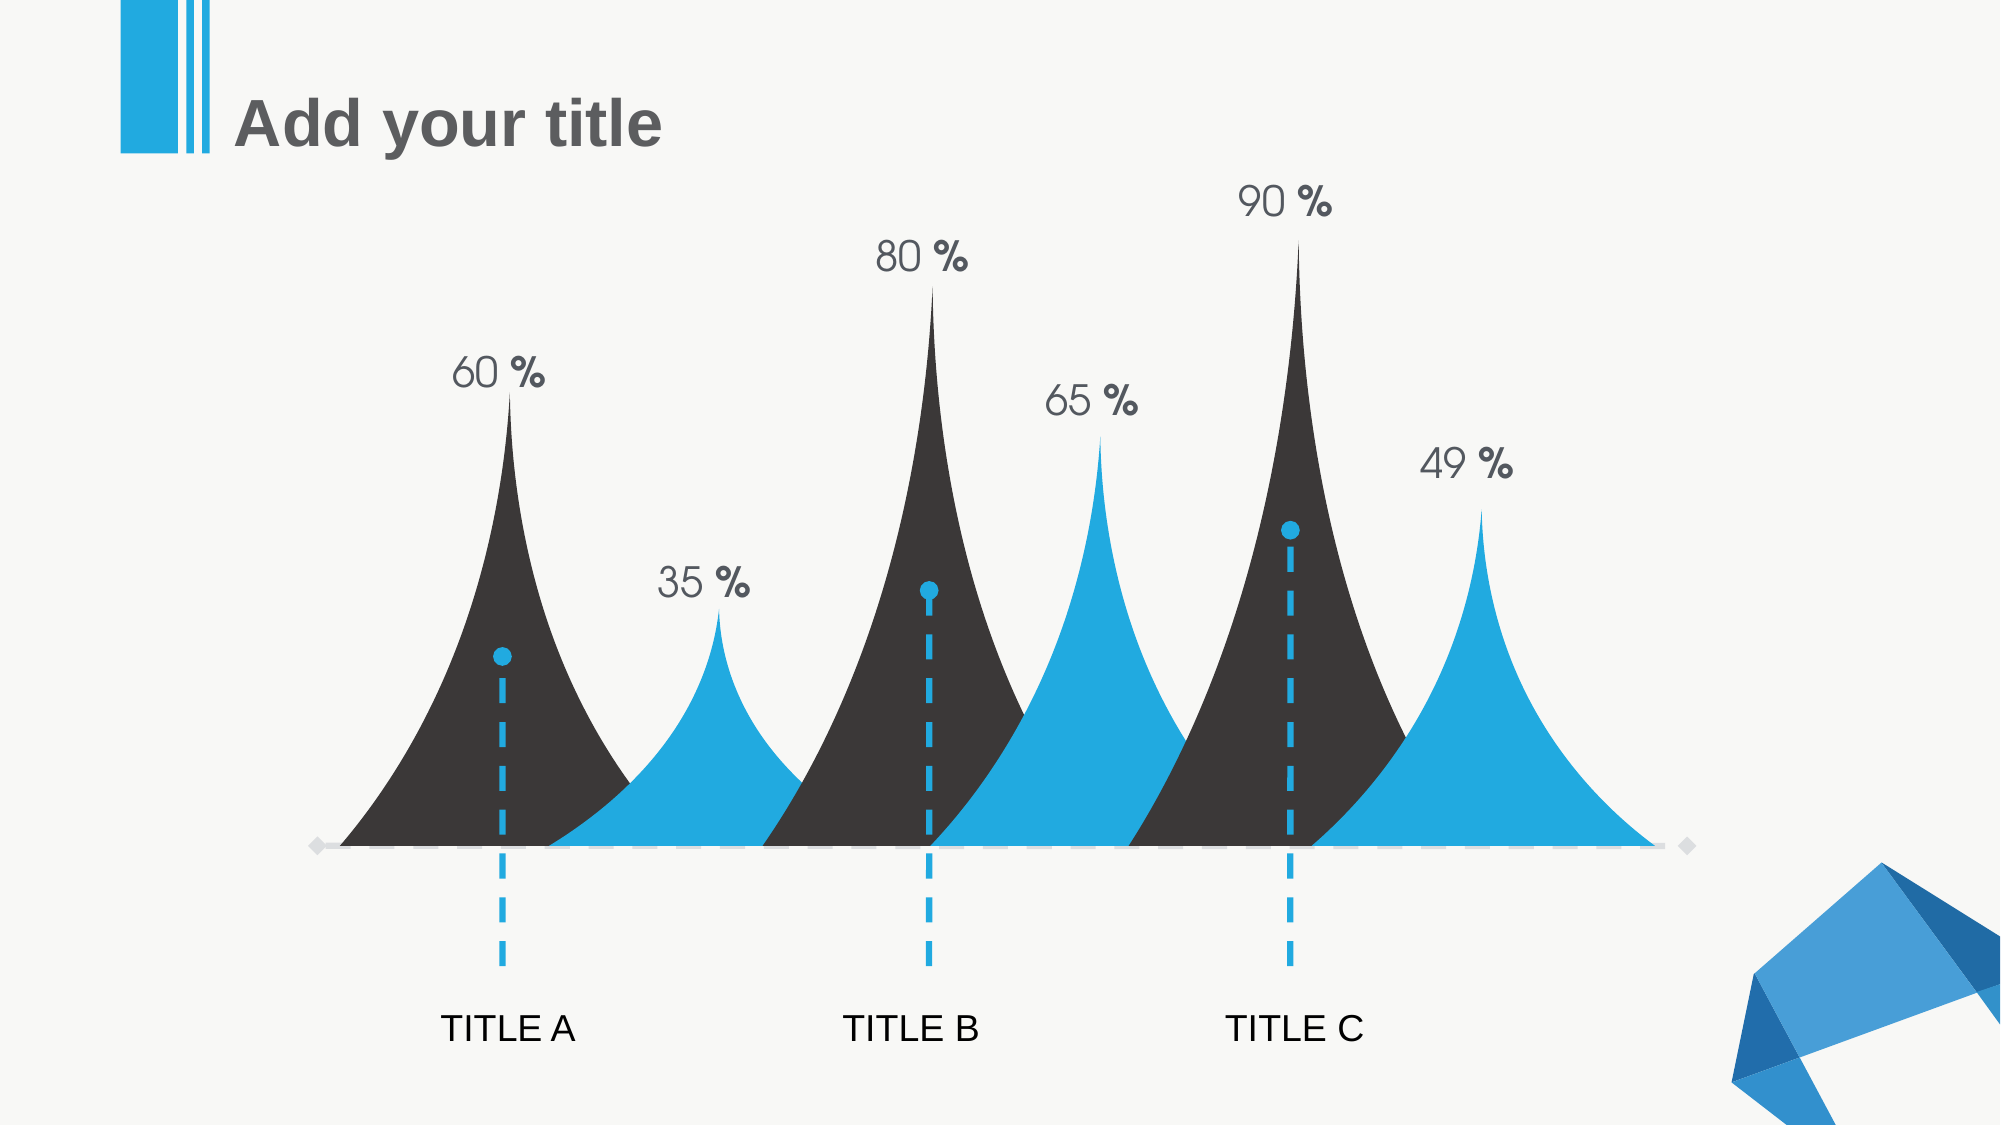

Add your title

90 %
80 %

60 %
65 %

49 %

35 %

TITLE A
TITLE B
TITLE C